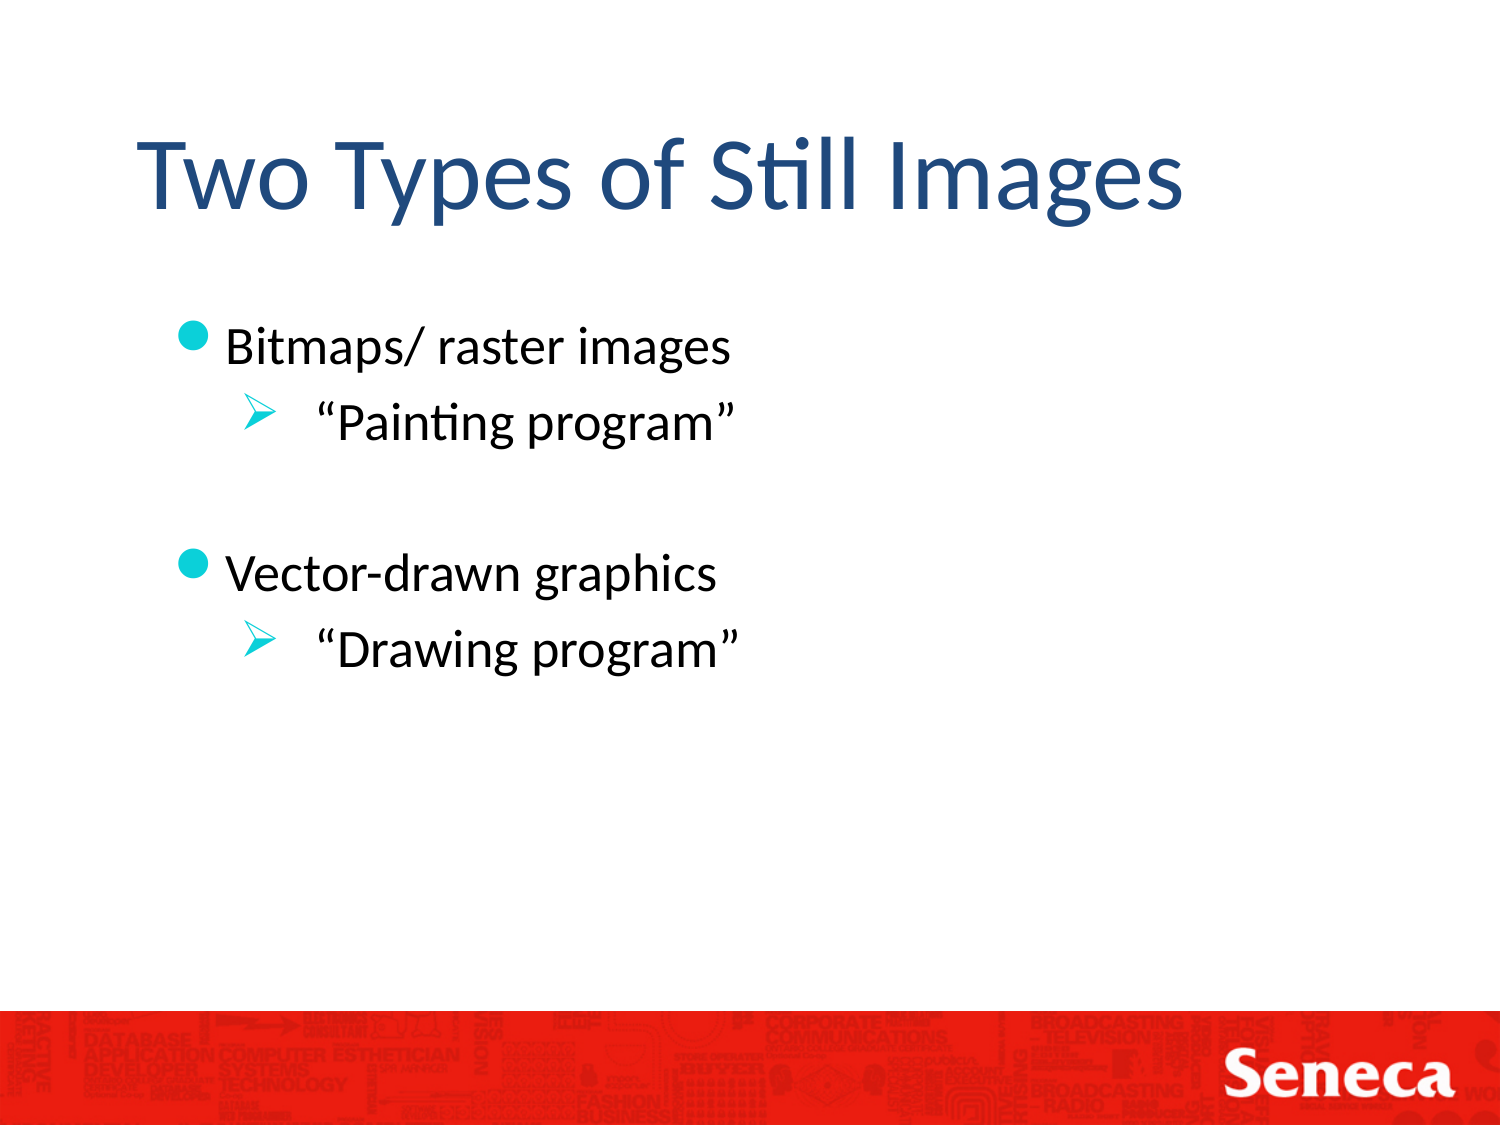

Two Types of Still Images
Bitmaps/ raster images
“Painting program”

Vector-drawn graphics
“Drawing program”